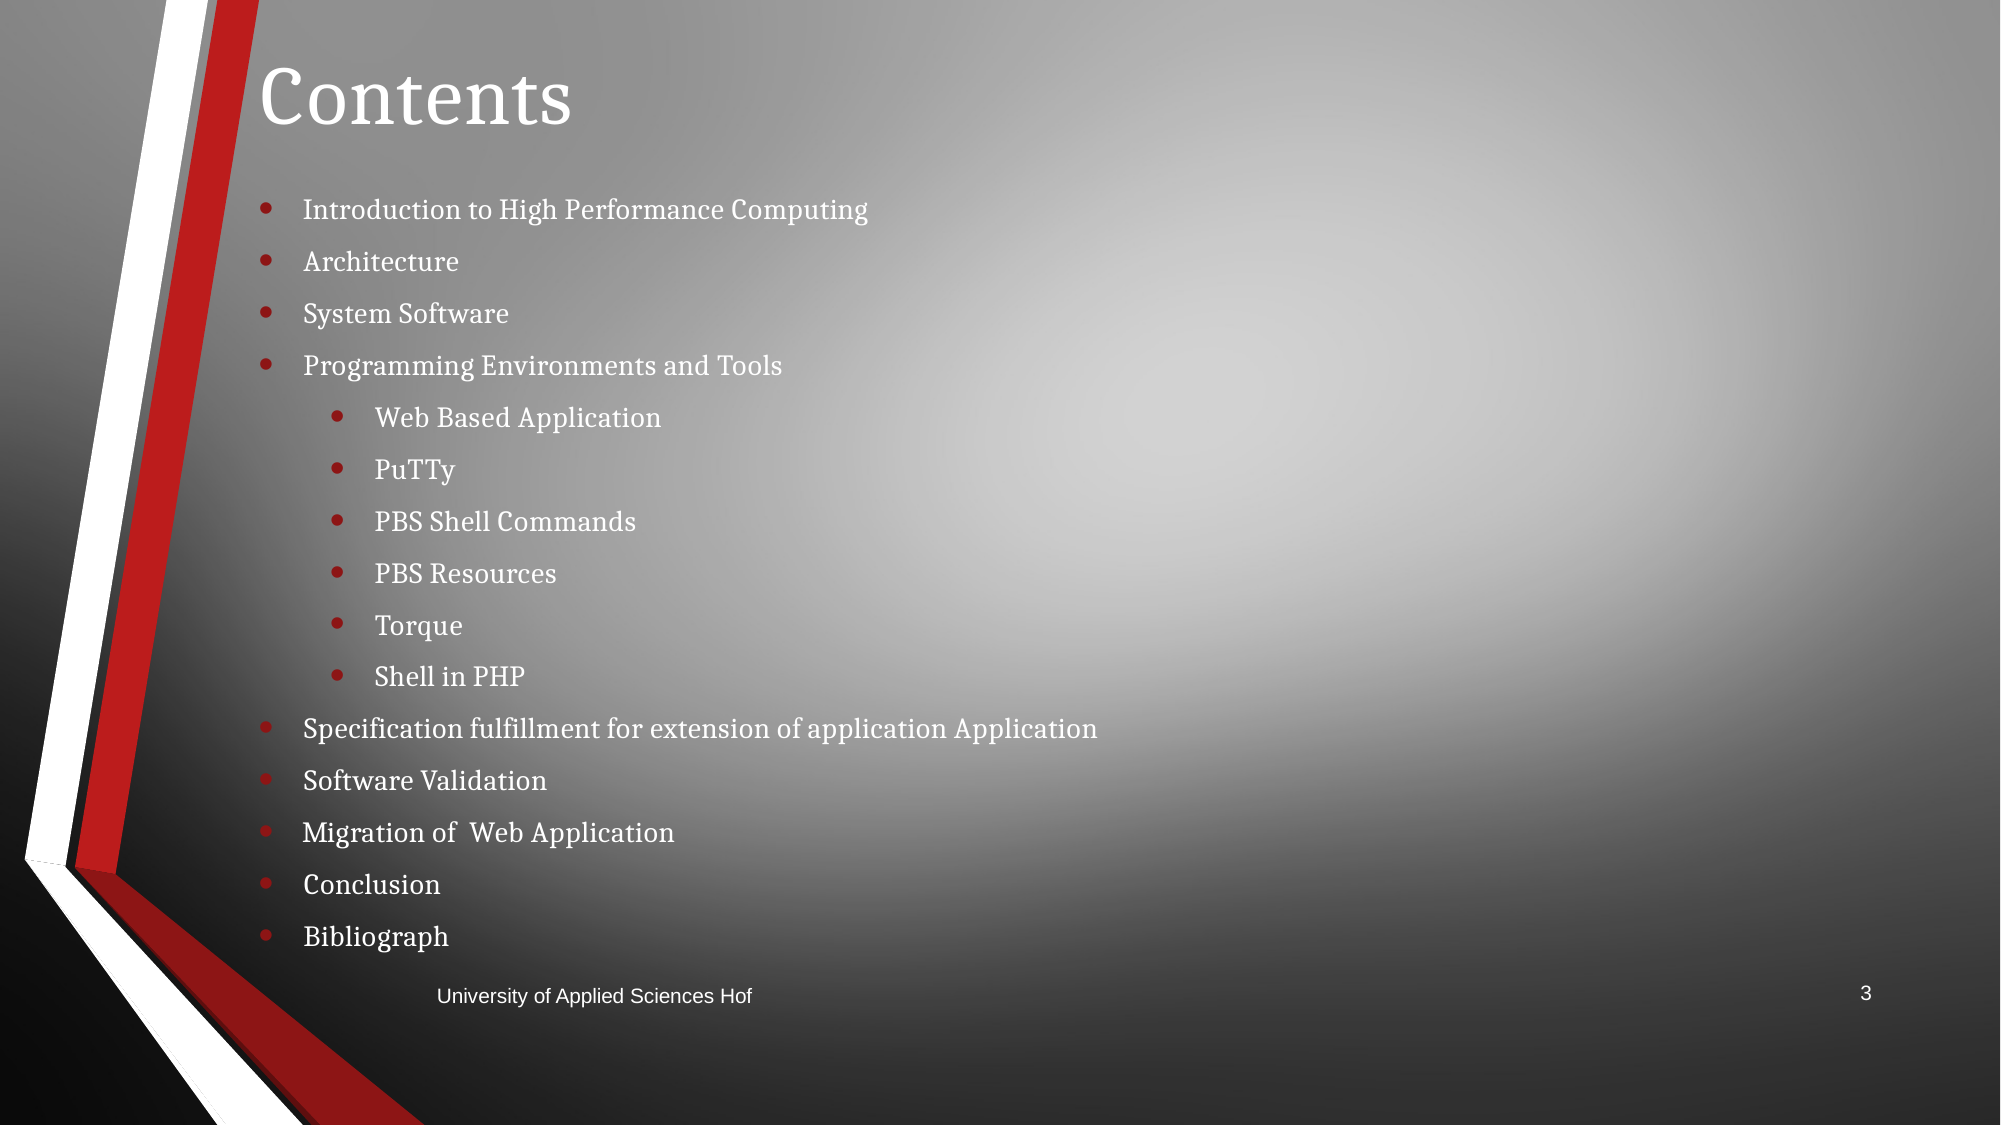

# Contents
Introduction to High Performance Computing
Architecture
System Software
Programming Environments and Tools
Web Based Application
PuTTy
PBS Shell Commands
PBS Resources
Torque
Shell in PHP
Specification fulfillment for extension of application Application
Software Validation
Migration of  Web Application
Conclusion
Bibliograph

3
University of Applied Sciences Hof